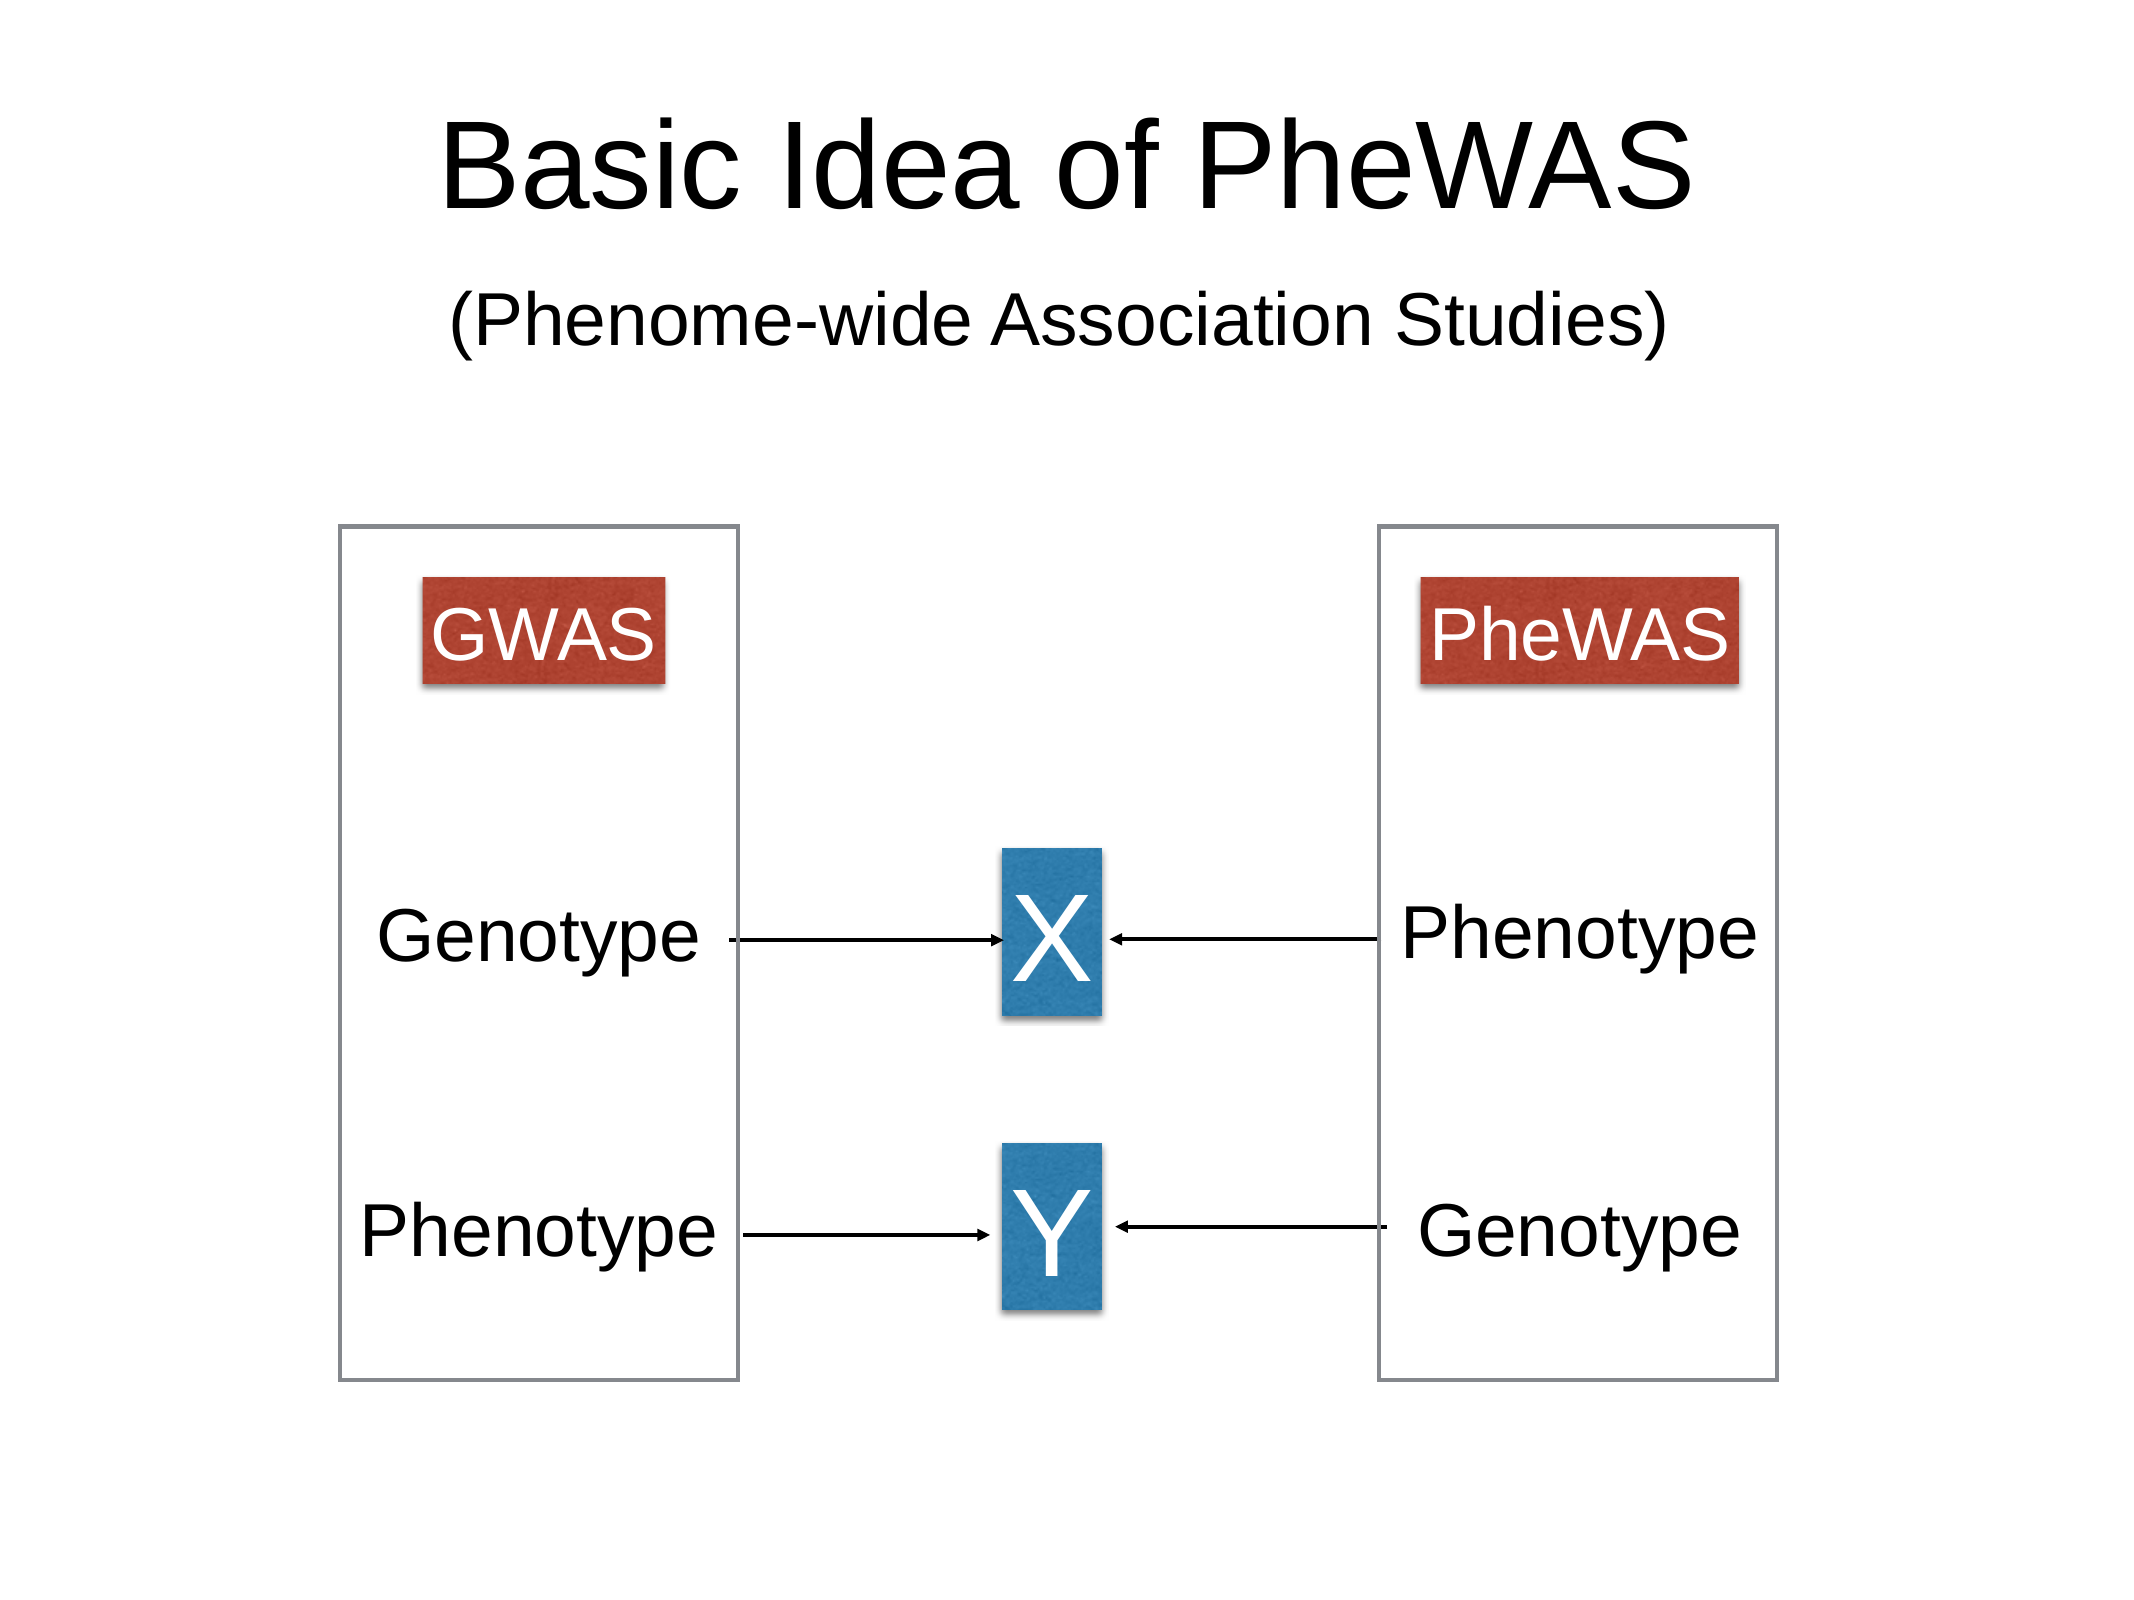

Basic Idea of PheWAS
(Phenome-wide Association Studies)

GWAS
PheWAS
X
Phenotype
Genotype

Y
Phenotype
Genotype